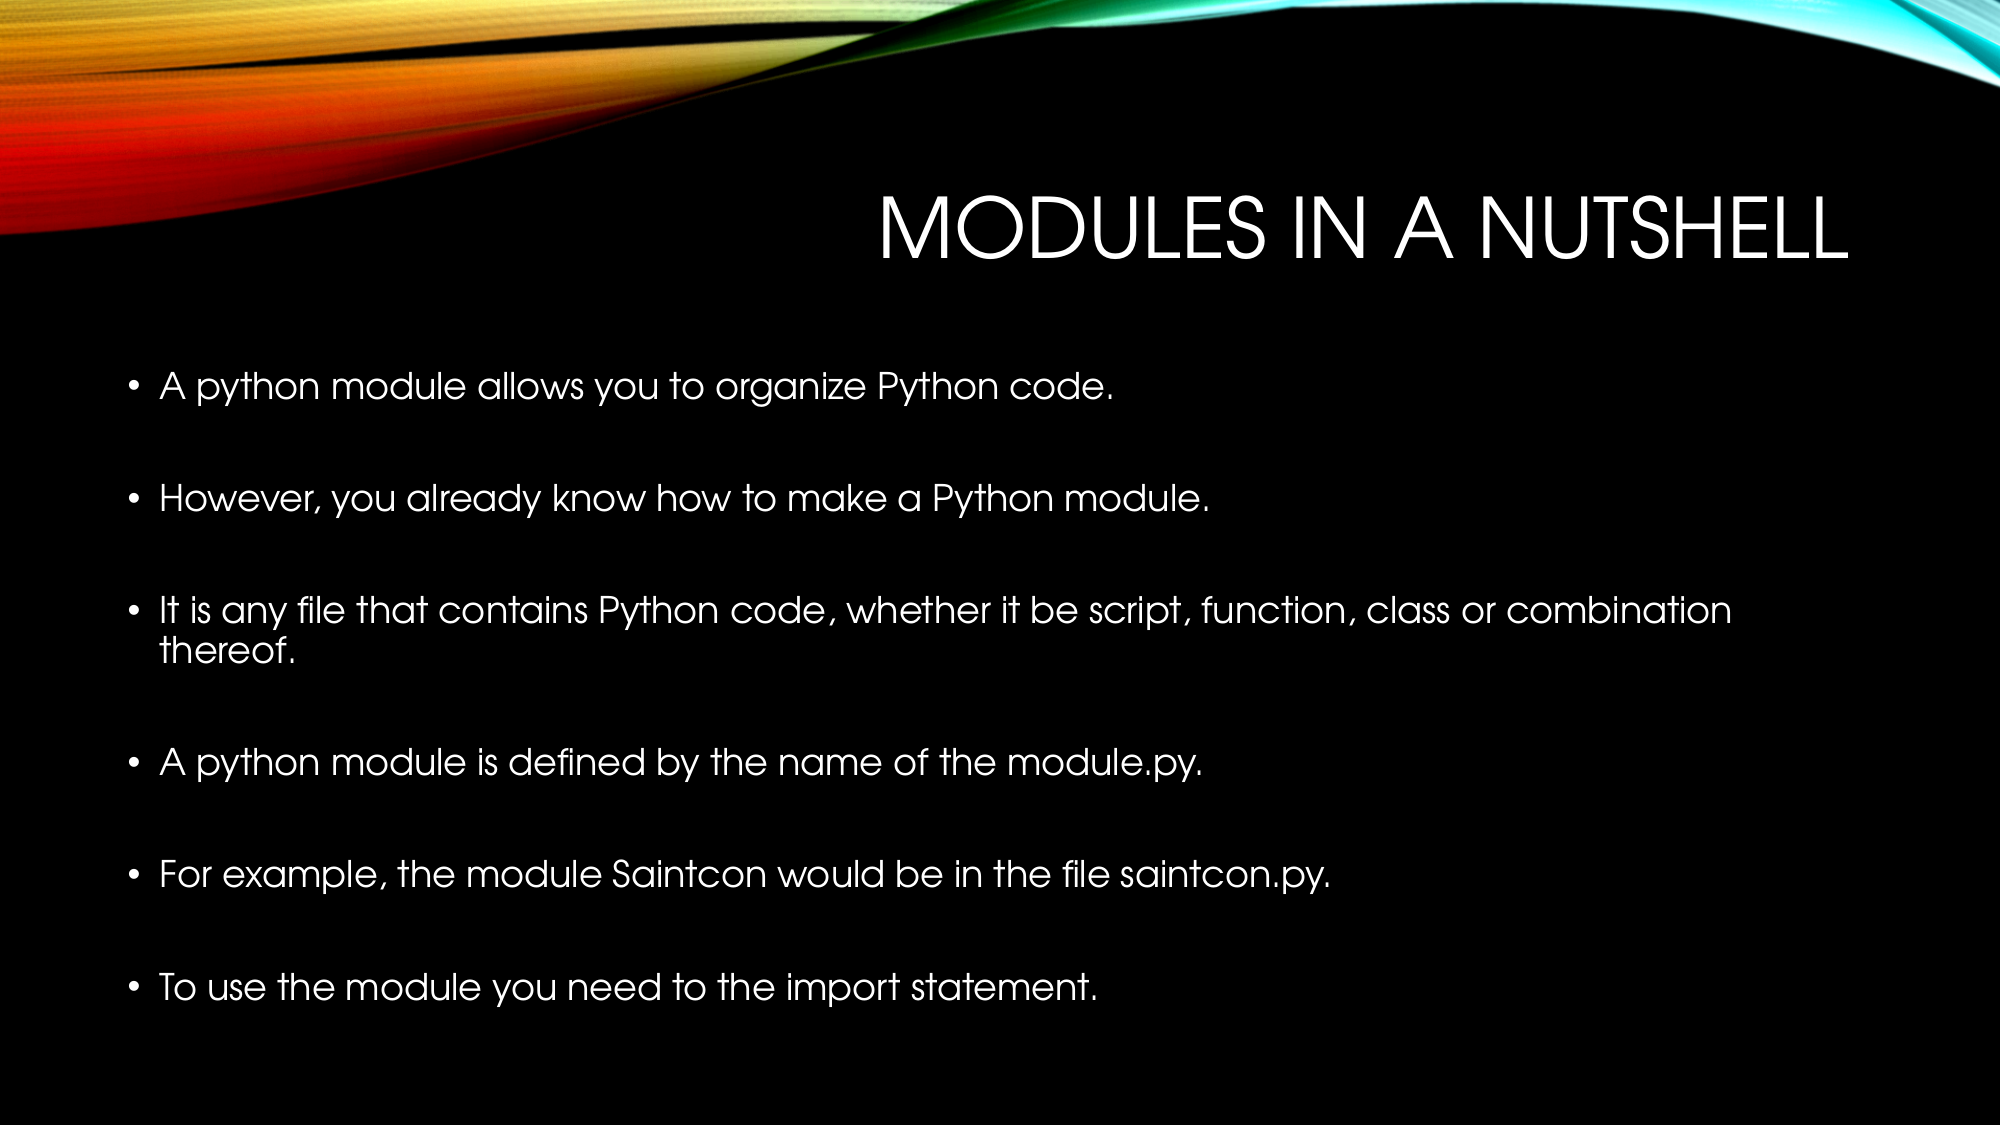

# Modules in a nutshell
A python module allows you to organize Python code.

However, you already know how to make a Python module.

It is any file that contains Python code, whether it be script, function, class or combination thereof.

A python module is defined by the name of the module.py.

For example, the module Saintcon would be in the file saintcon.py.

To use the module you need to the import statement.